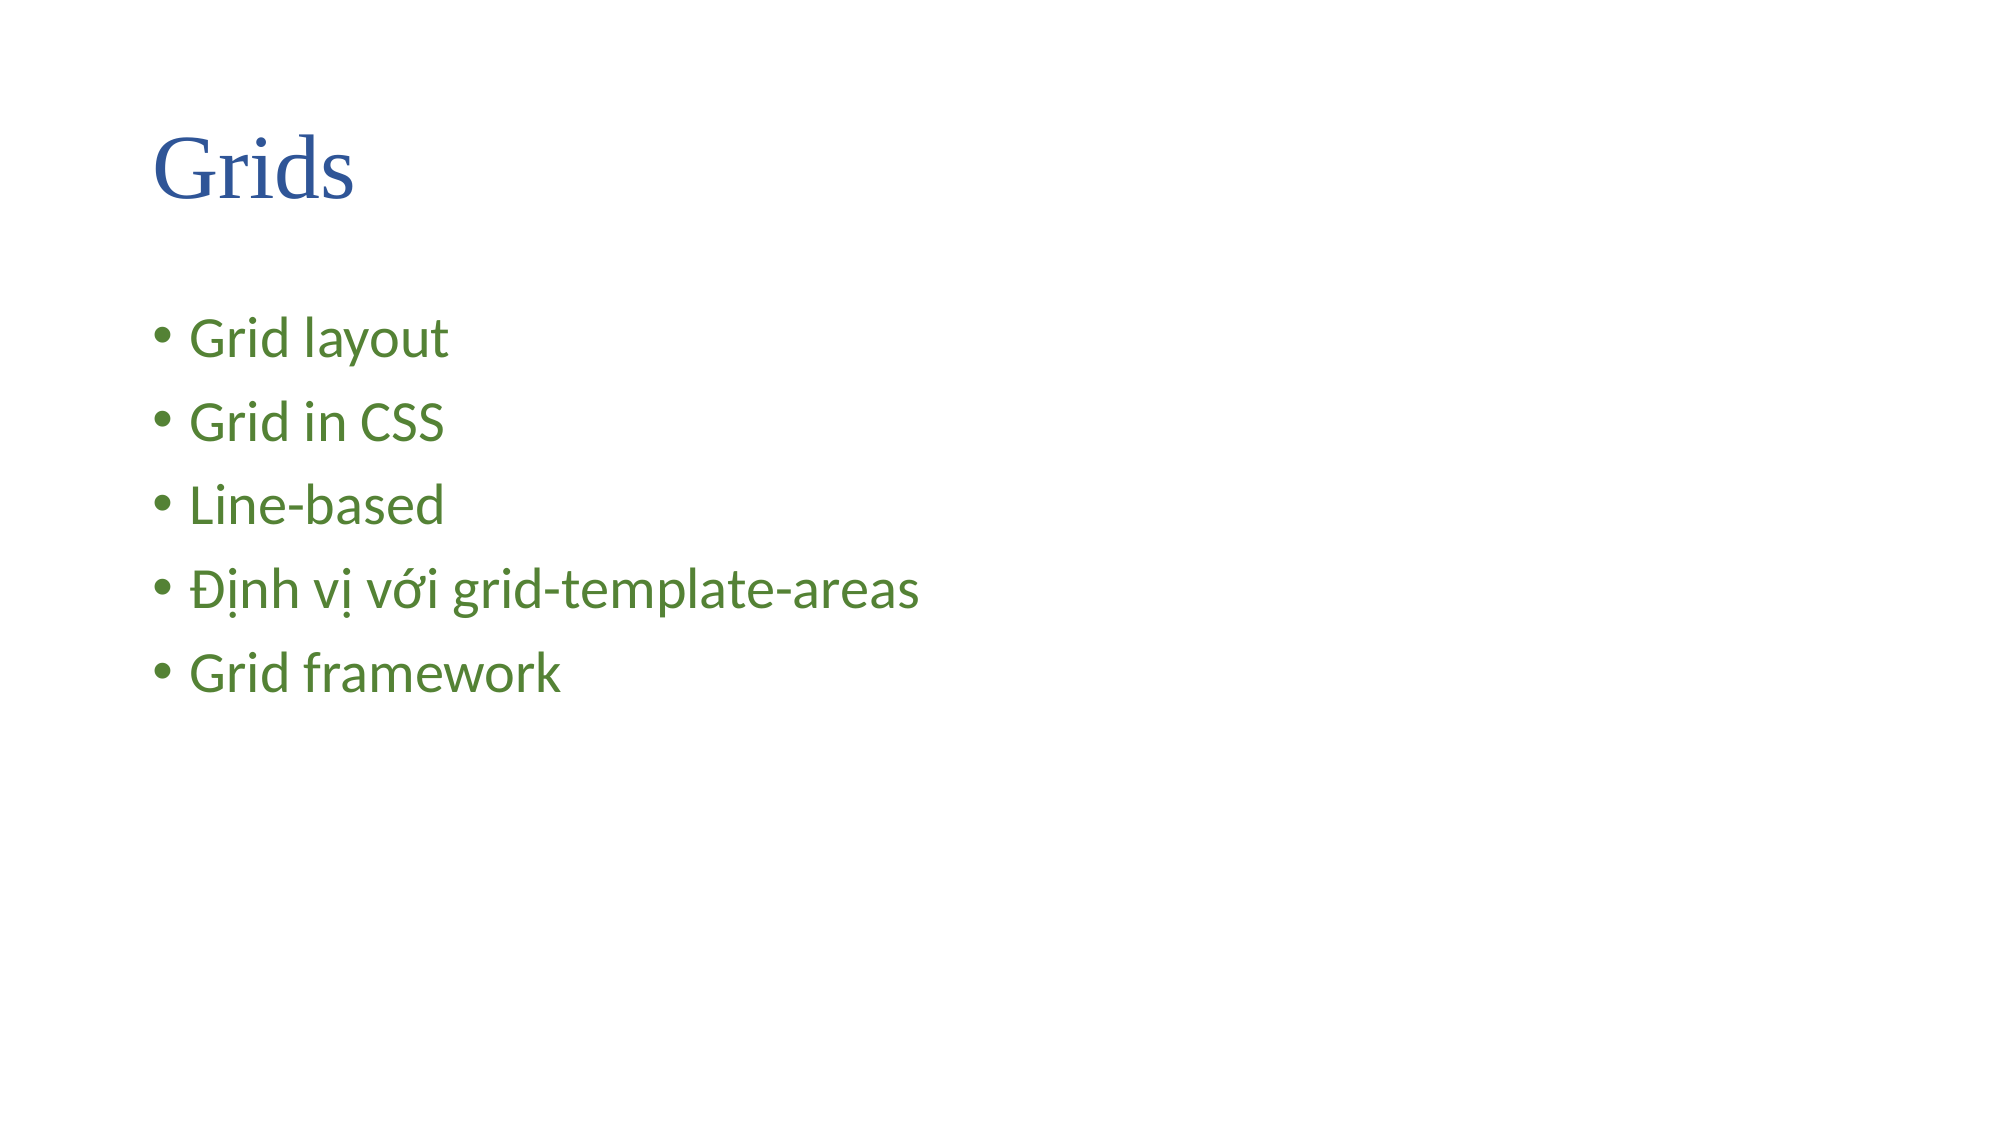

# Grids
Grid layout
Grid in CSS
Line-based
Định vị với grid-template-areas
Grid framework